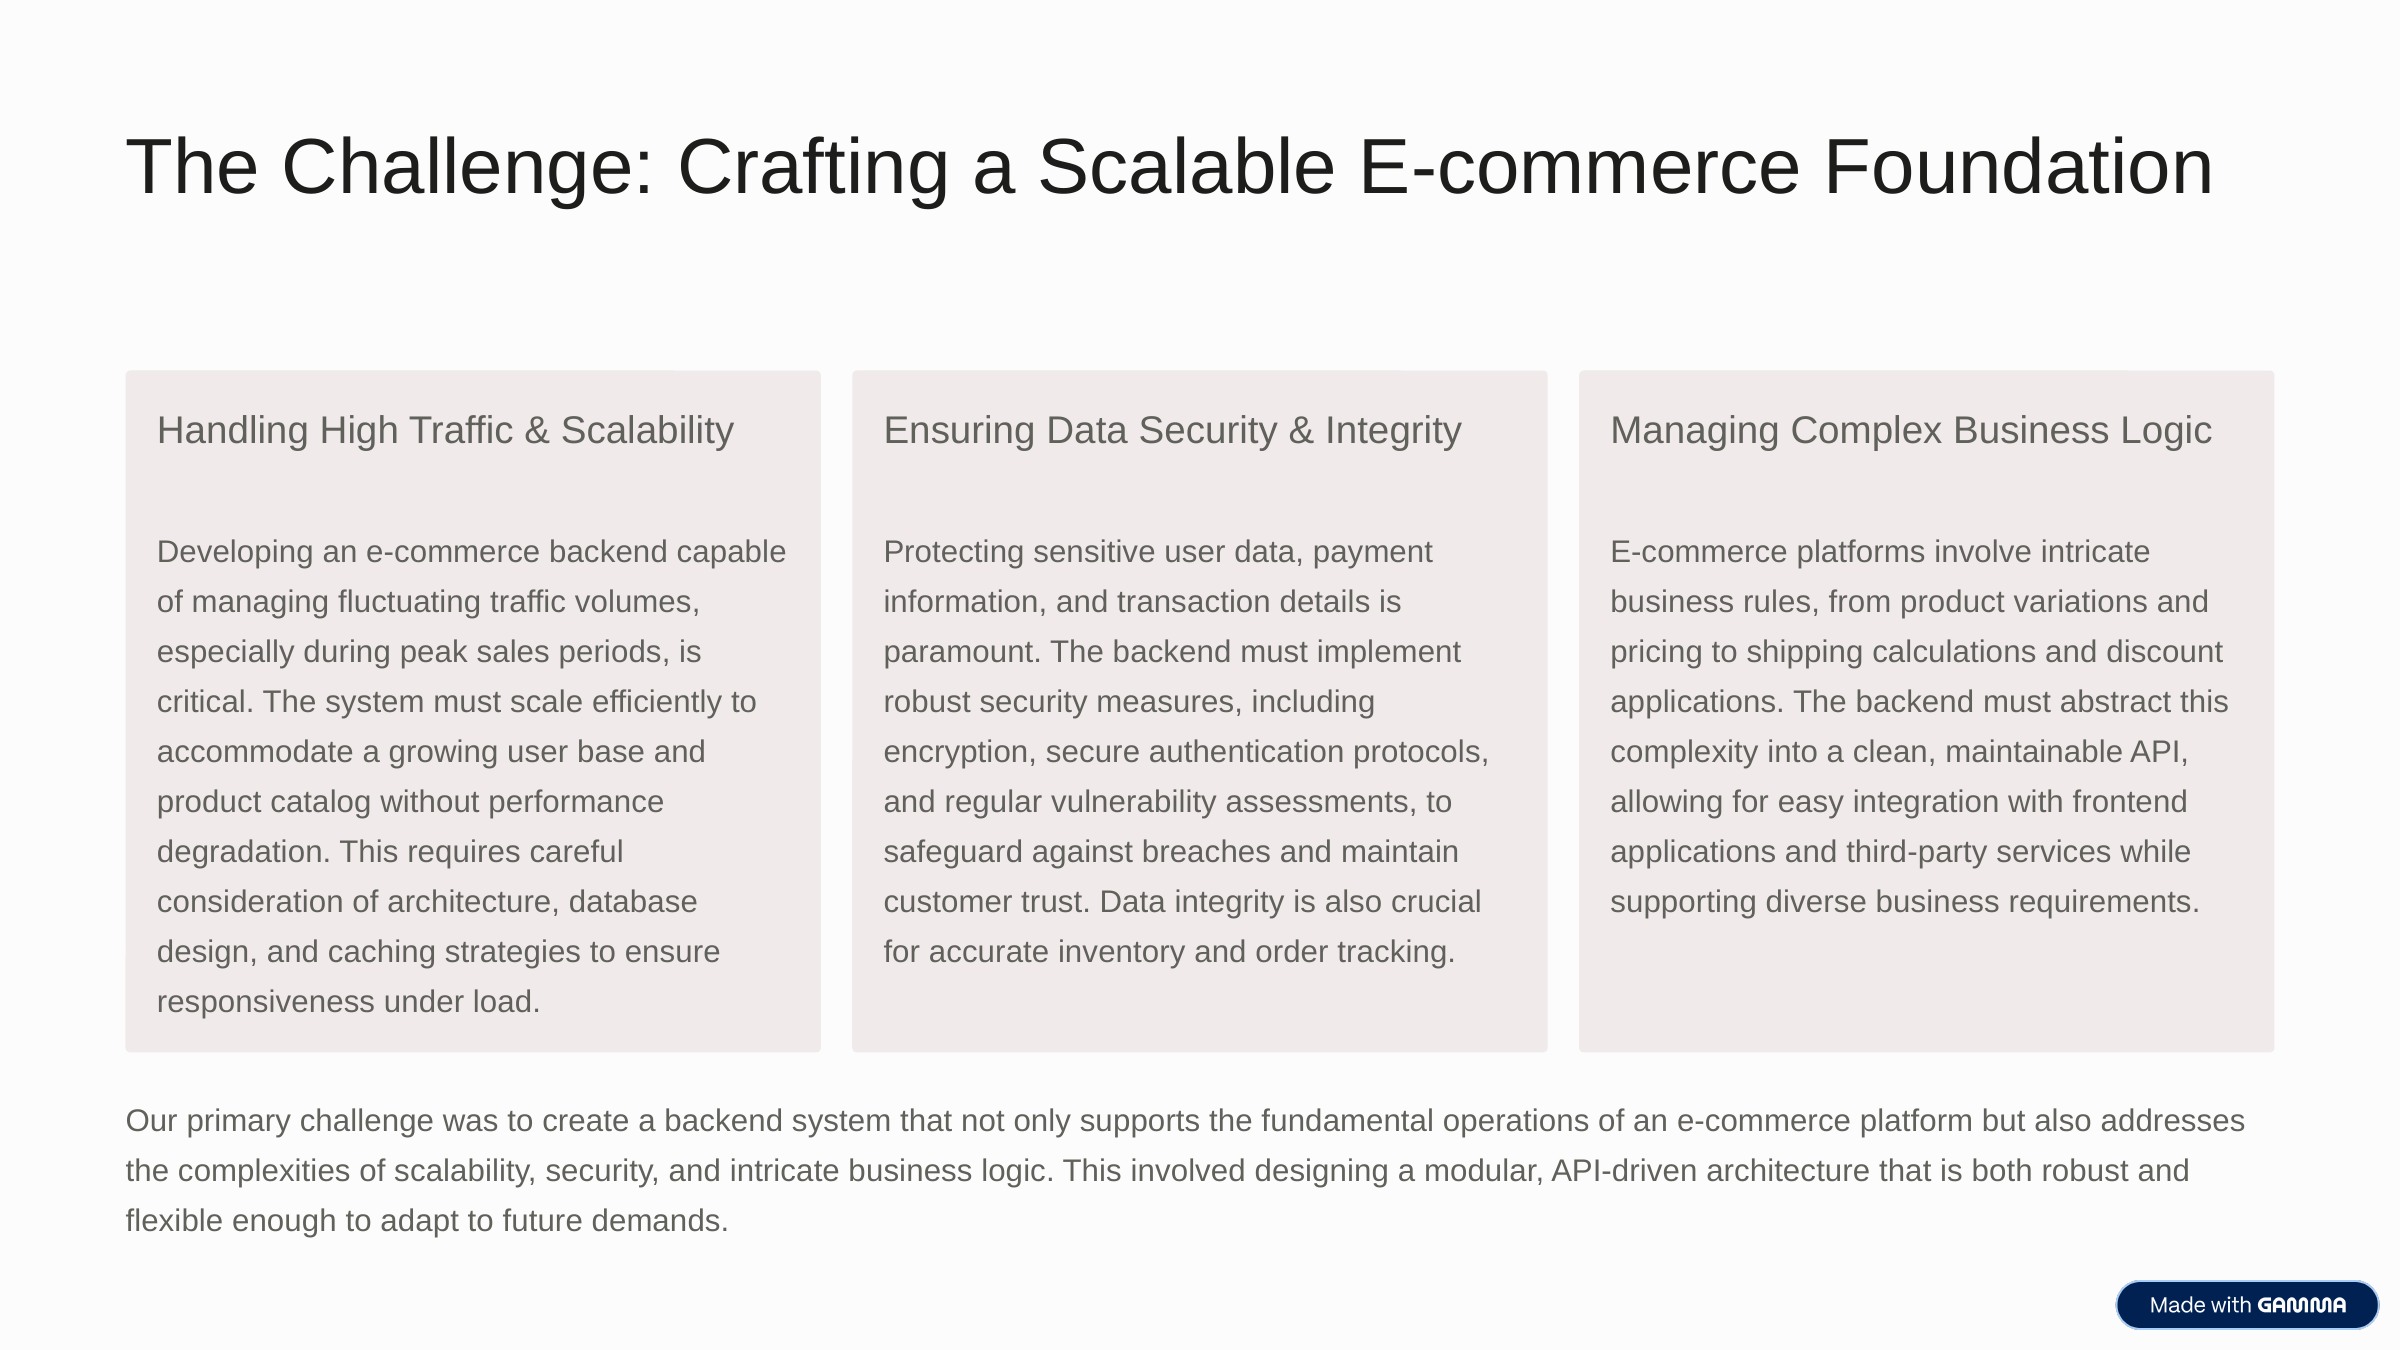

The Challenge: Crafting a Scalable E-commerce Foundation

Handling High Traffic & Scalability
Ensuring Data Security & Integrity
Managing Complex Business Logic
Developing an e-commerce backend capable of managing fluctuating traffic volumes, especially during peak sales periods, is critical. The system must scale efficiently to accommodate a growing user base and product catalog without performance degradation. This requires careful consideration of architecture, database design, and caching strategies to ensure responsiveness under load.
Protecting sensitive user data, payment information, and transaction details is paramount. The backend must implement robust security measures, including encryption, secure authentication protocols, and regular vulnerability assessments, to safeguard against breaches and maintain customer trust. Data integrity is also crucial for accurate inventory and order tracking.
E-commerce platforms involve intricate business rules, from product variations and pricing to shipping calculations and discount applications. The backend must abstract this complexity into a clean, maintainable API, allowing for easy integration with frontend applications and third-party services while supporting diverse business requirements.
Our primary challenge was to create a backend system that not only supports the fundamental operations of an e-commerce platform but also addresses the complexities of scalability, security, and intricate business logic. This involved designing a modular, API-driven architecture that is both robust and flexible enough to adapt to future demands.